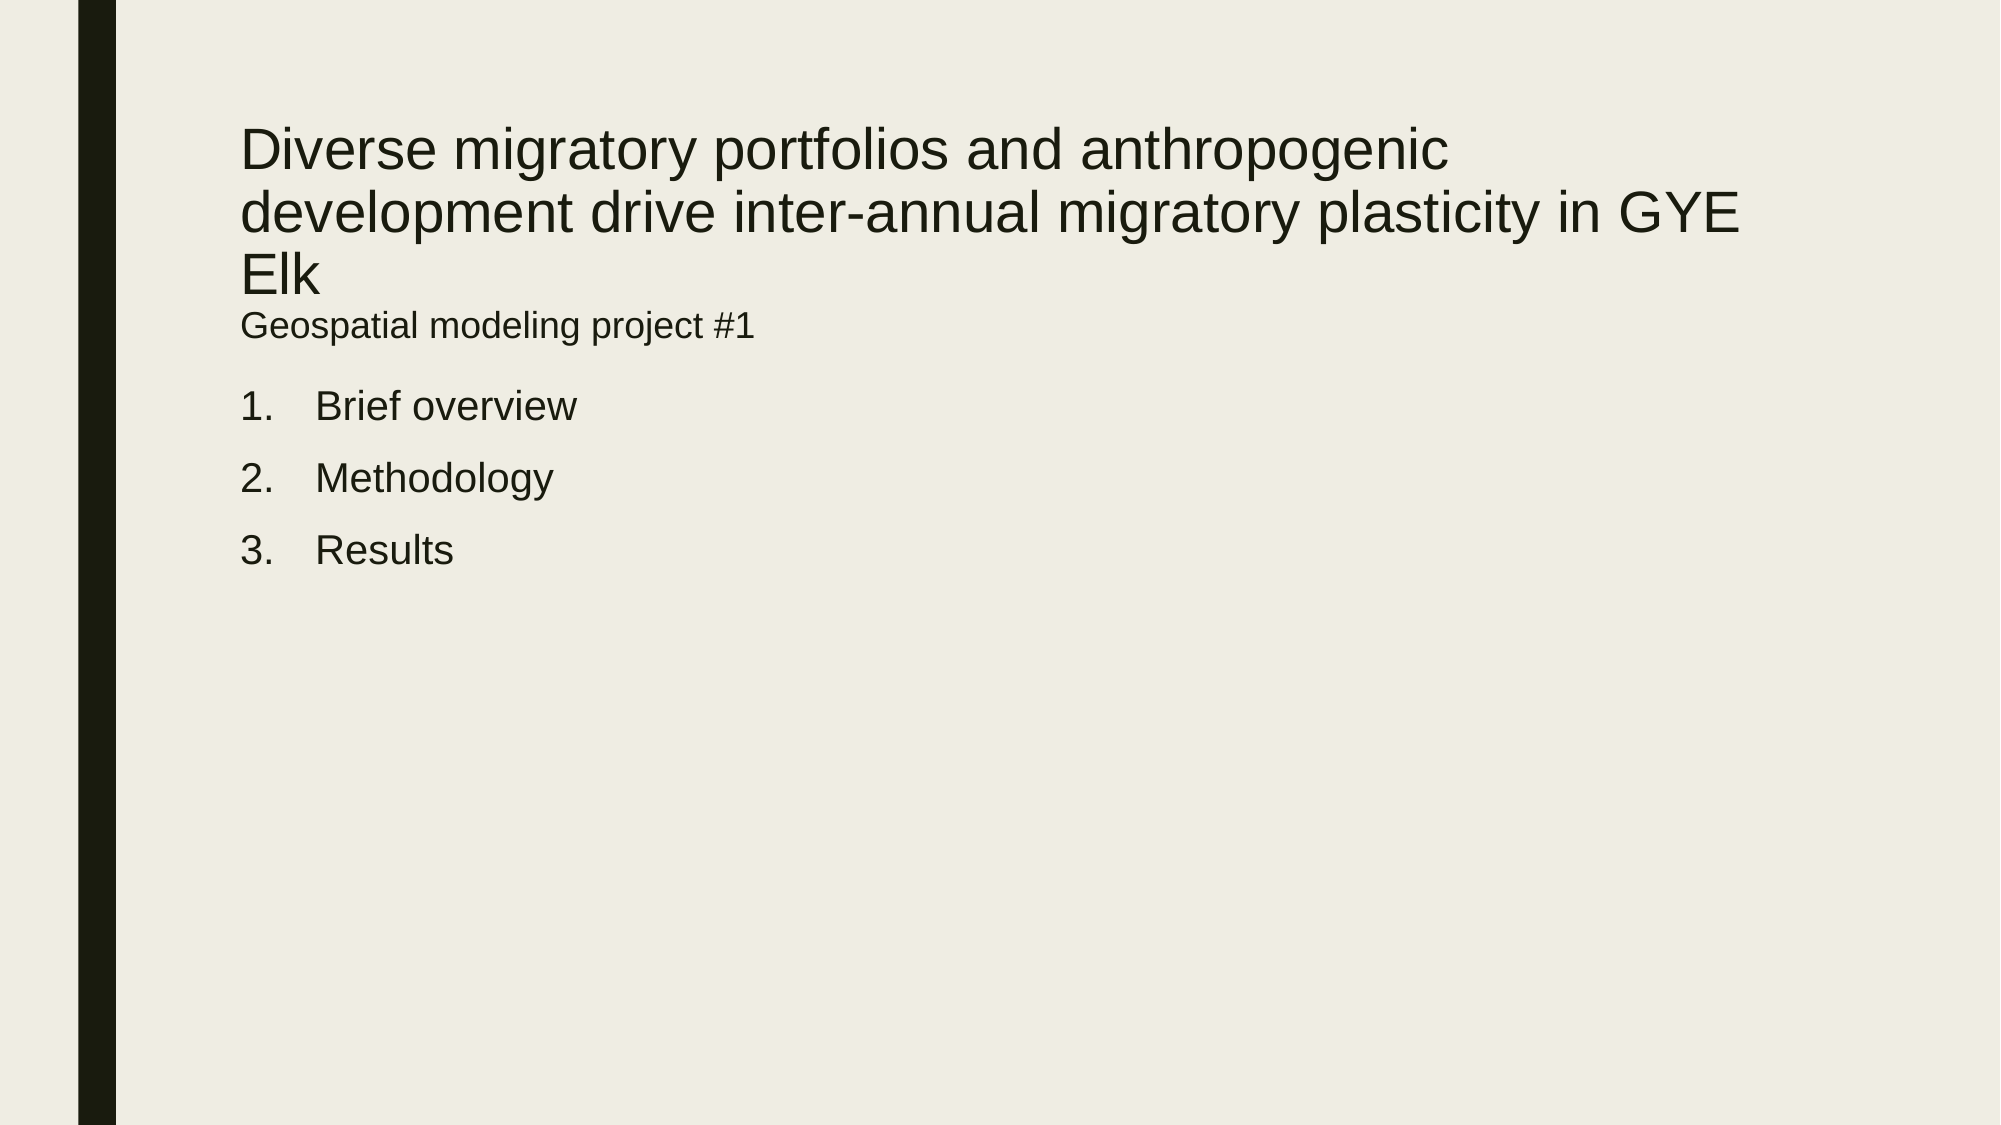

# Diverse migratory portfolios and anthropogenic development drive inter-annual migratory plasticity in GYE Elk Geospatial modeling project #1

Brief overview
Methodology
Results